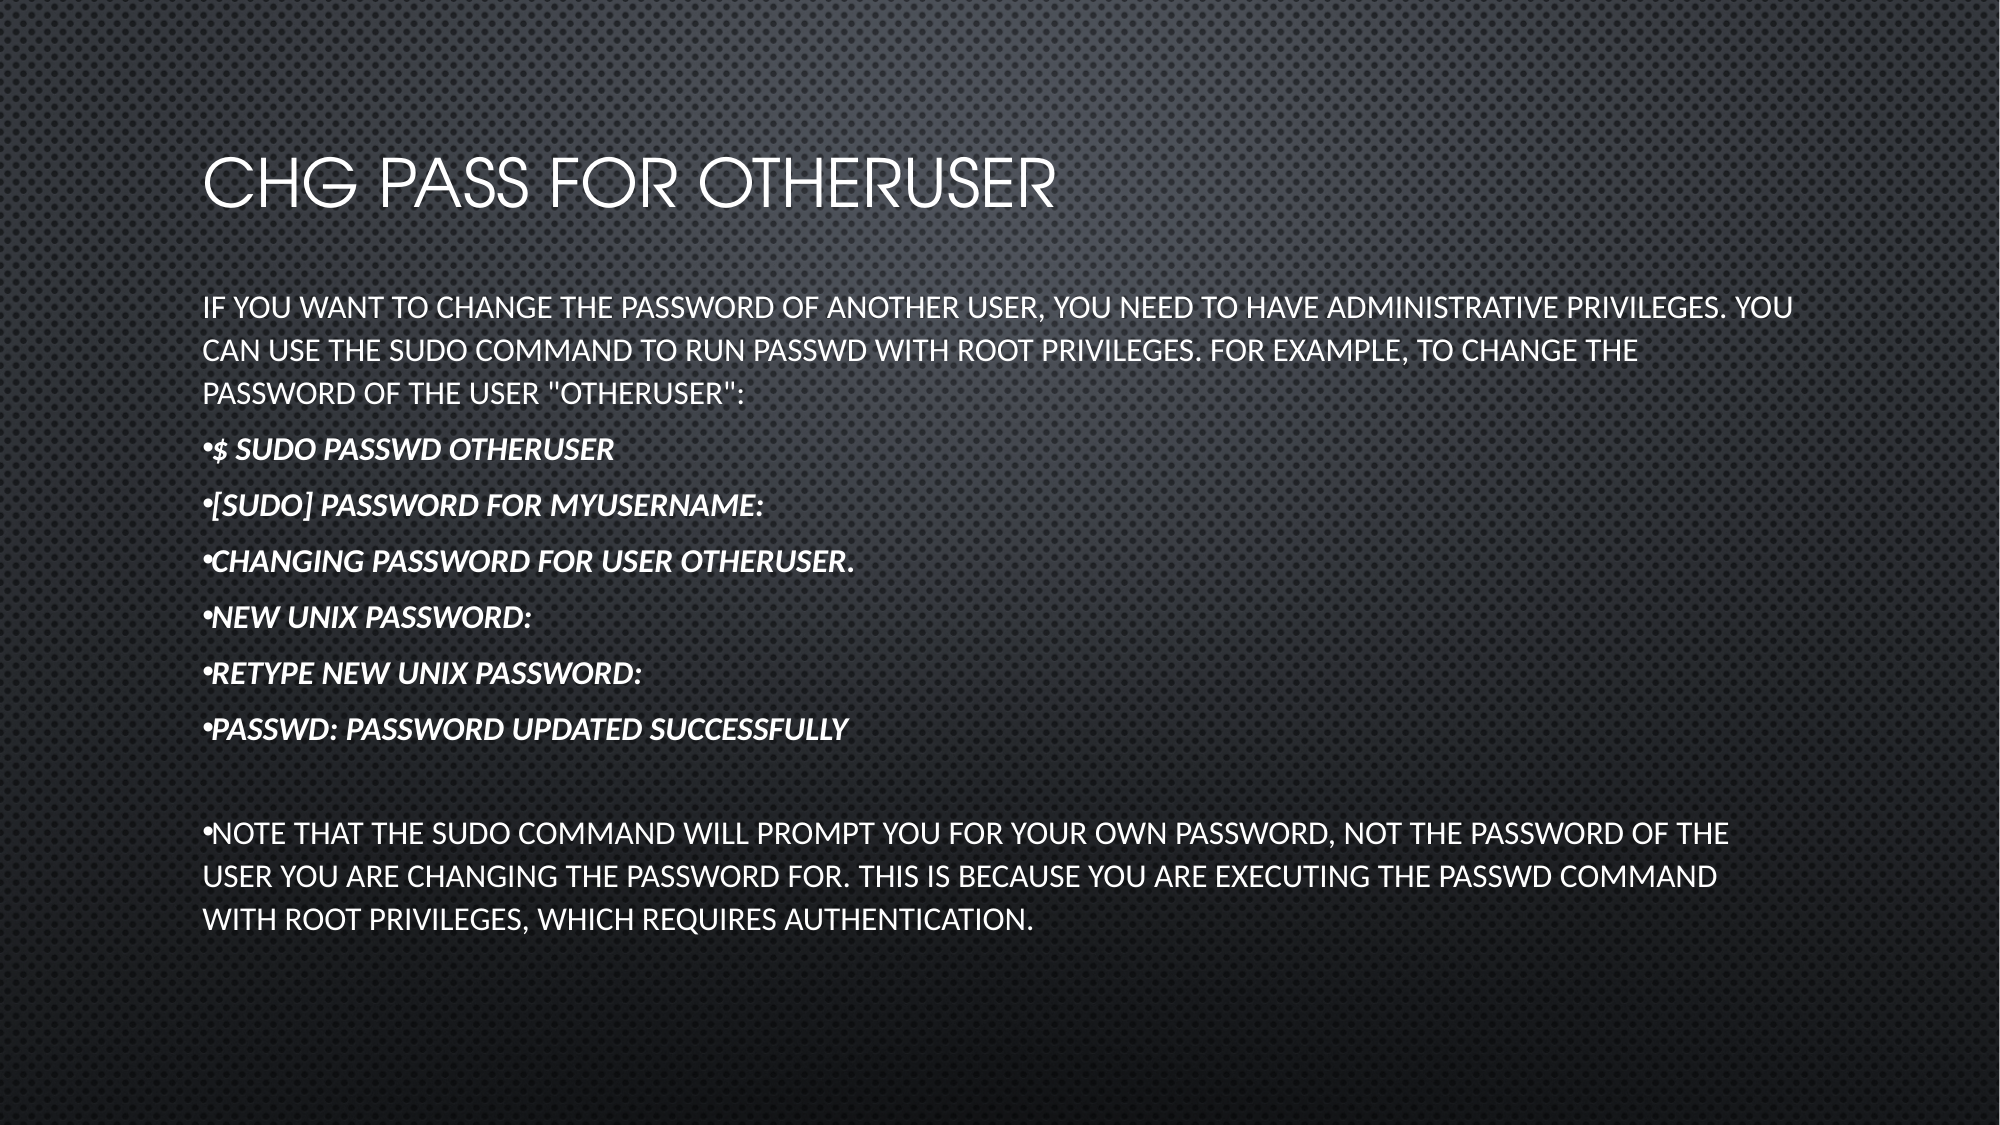

# CHG PASS FOR OTHERUSER
If you want to change the password of another user, you need to have administrative privileges. You can use the sudo command to run passwd with root privileges. For example, to change the password of the user "otheruser":
$ sudo passwd otheruser
[sudo] password for myusername:
Changing password for user otheruser.
New UNIX password:
Retype new UNIX password:
passwd: password updated successfully

Note that the sudo command will prompt you for your own password, not the password of the user you are changing the password for. This is because you are executing the passwd command with root privileges, which requires authentication.